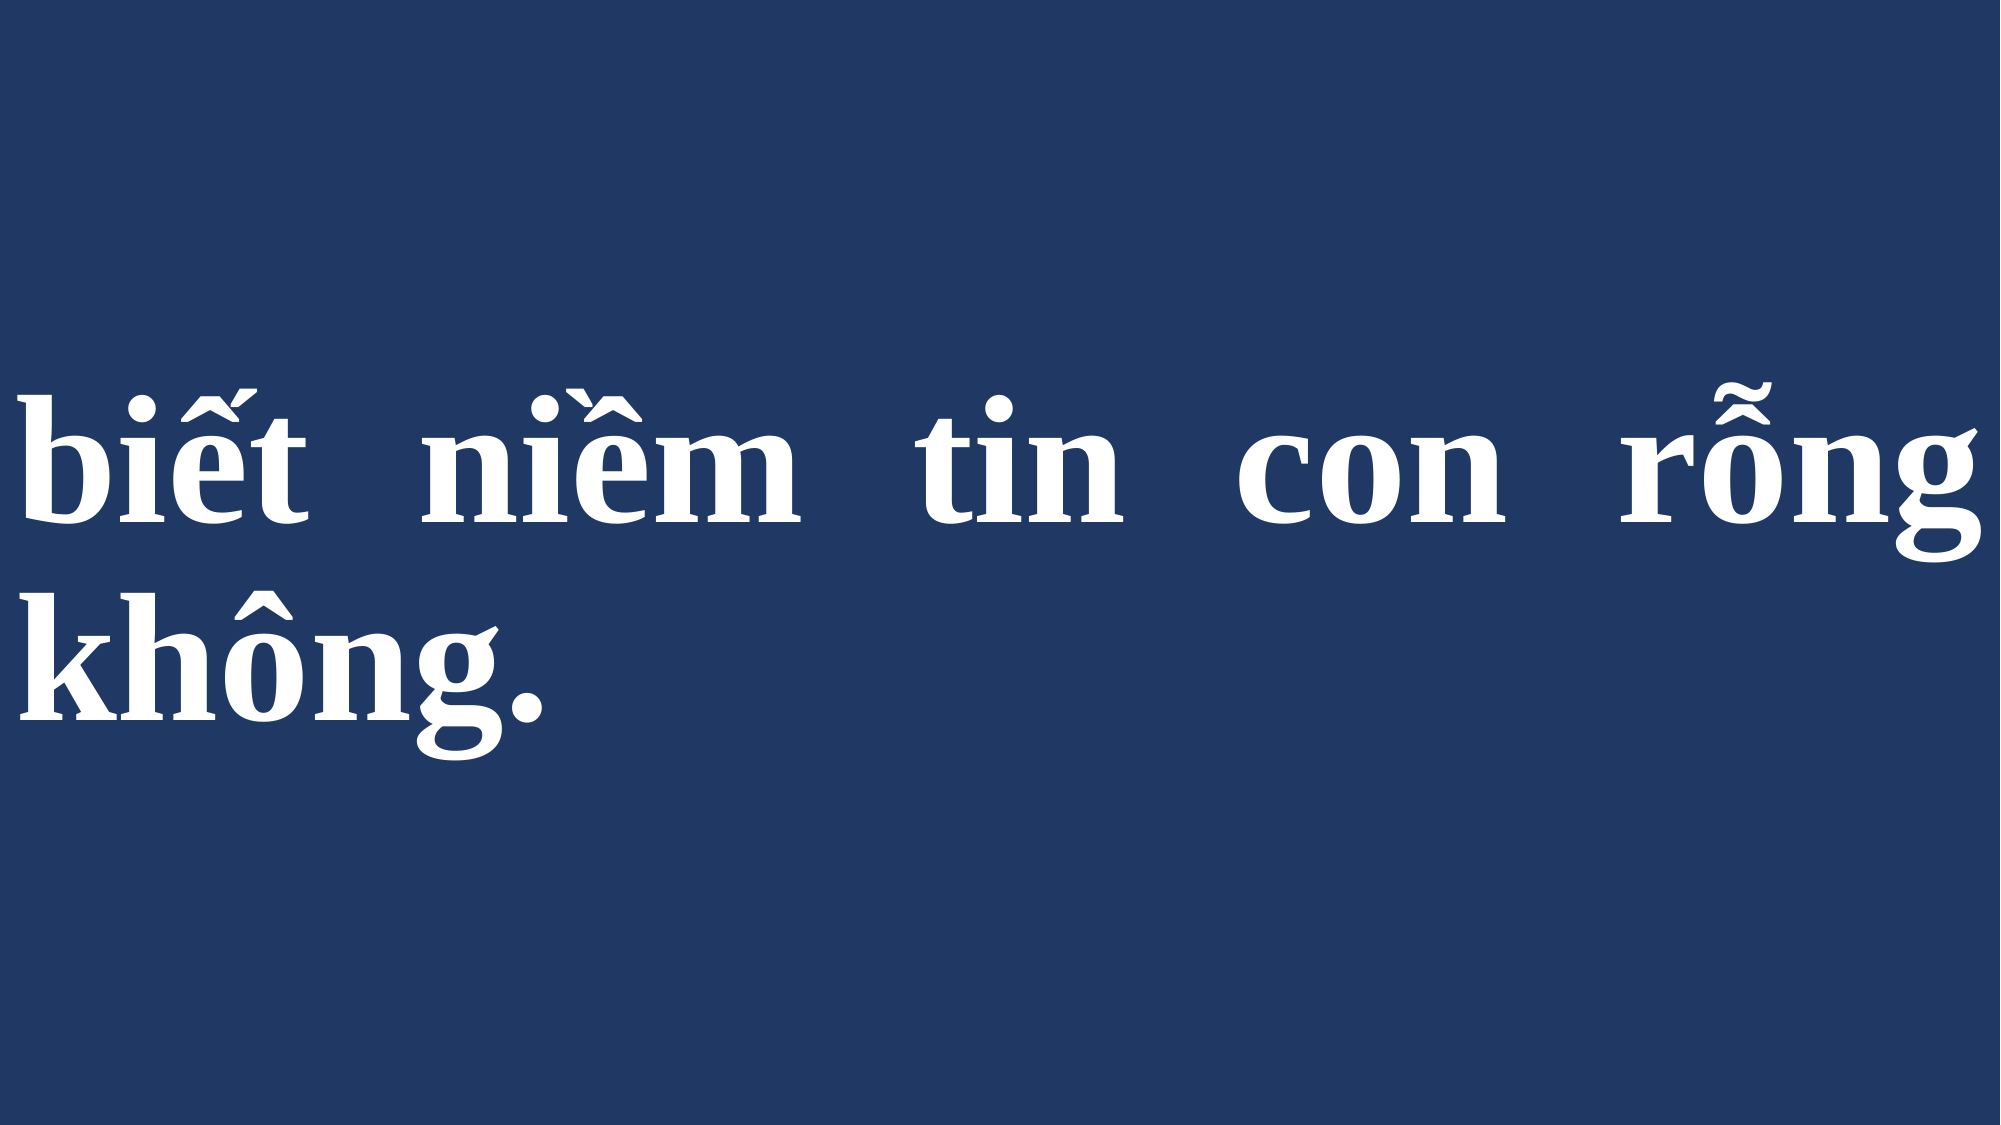

# biết niềm tin con rỗng không.